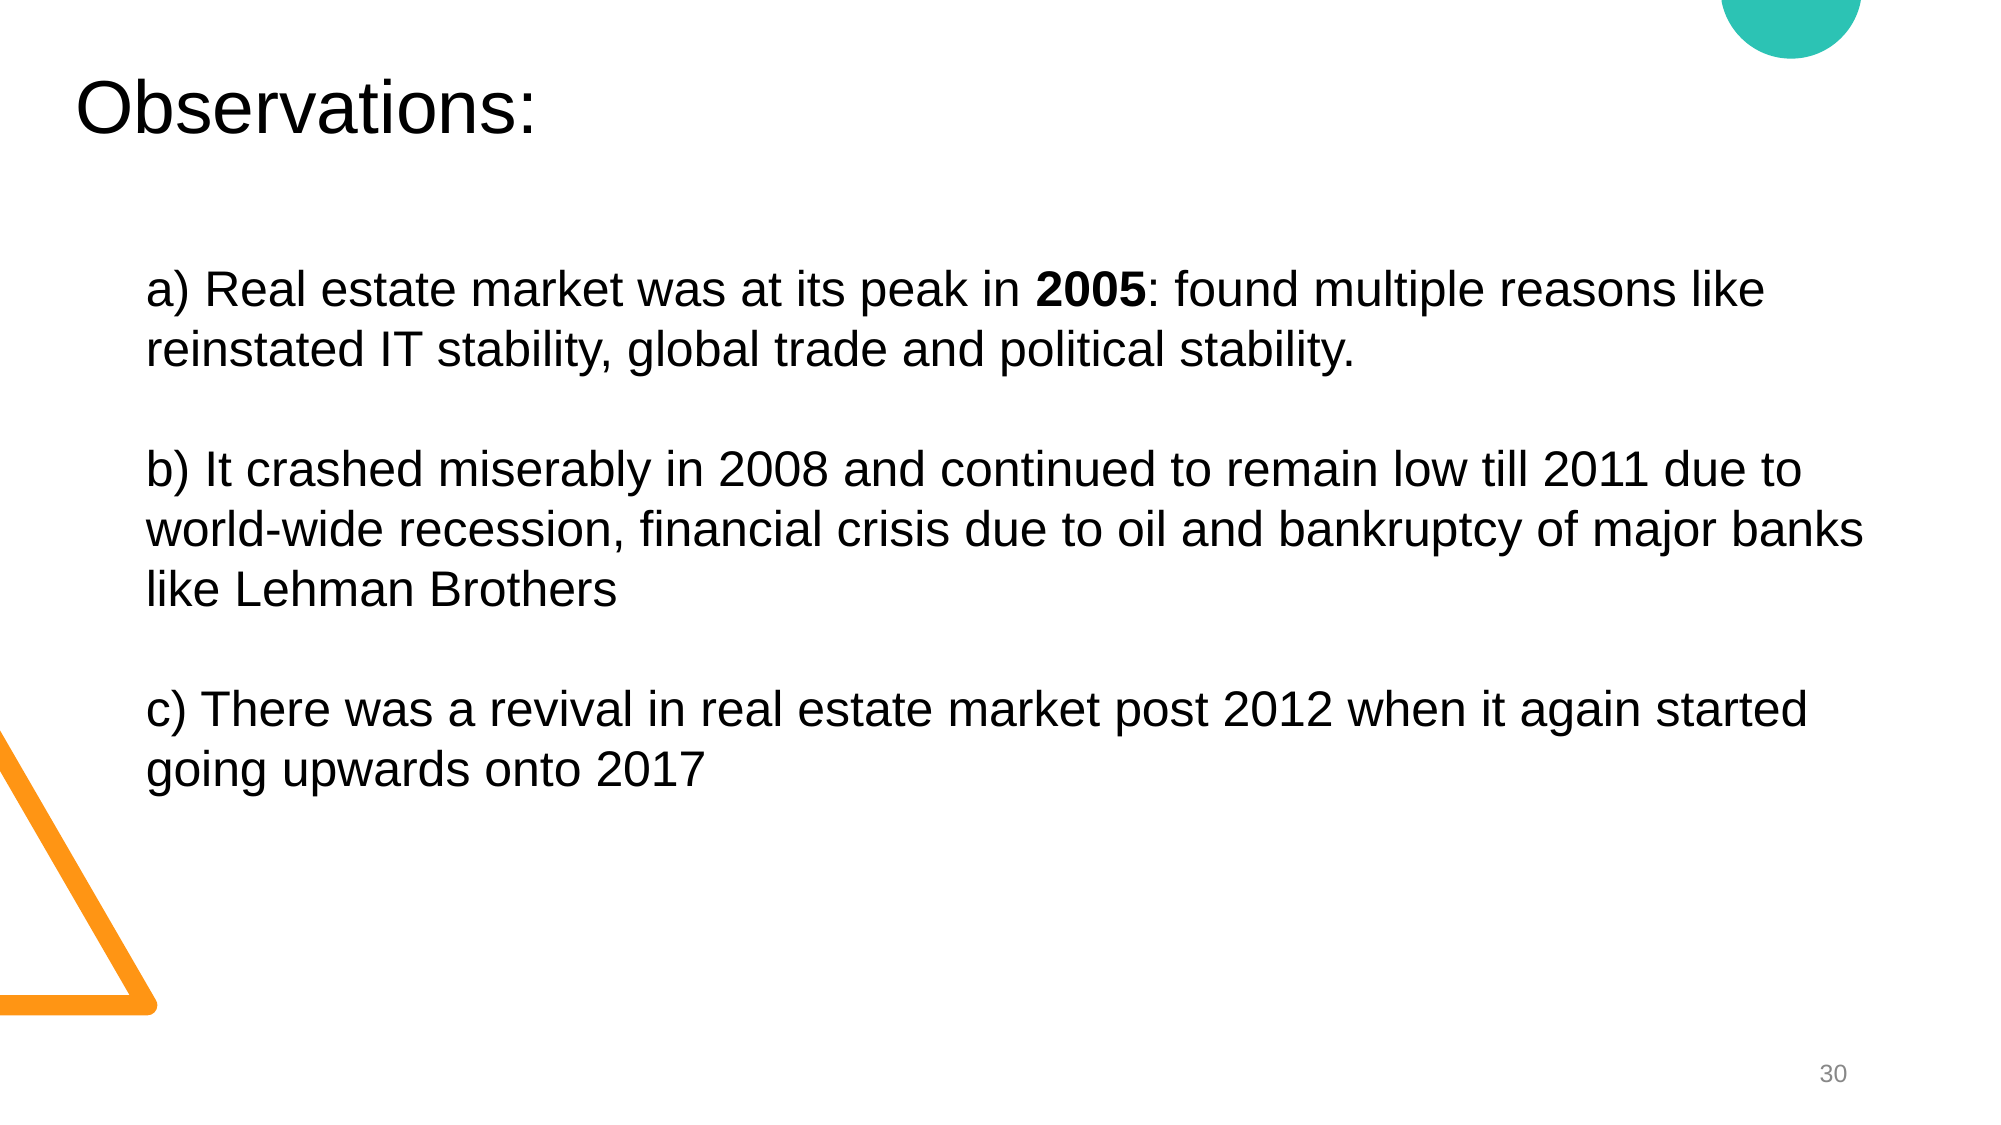

Observations:
a) Real estate market was at its peak in 2005: found multiple reasons like reinstated IT stability, global trade and political stability.

b) It crashed miserably in 2008 and continued to remain low till 2011 due to world-wide recession, financial crisis due to oil and bankruptcy of major banks like Lehman Brothers

c) There was a revival in real estate market post 2012 when it again started going upwards onto 2017

30